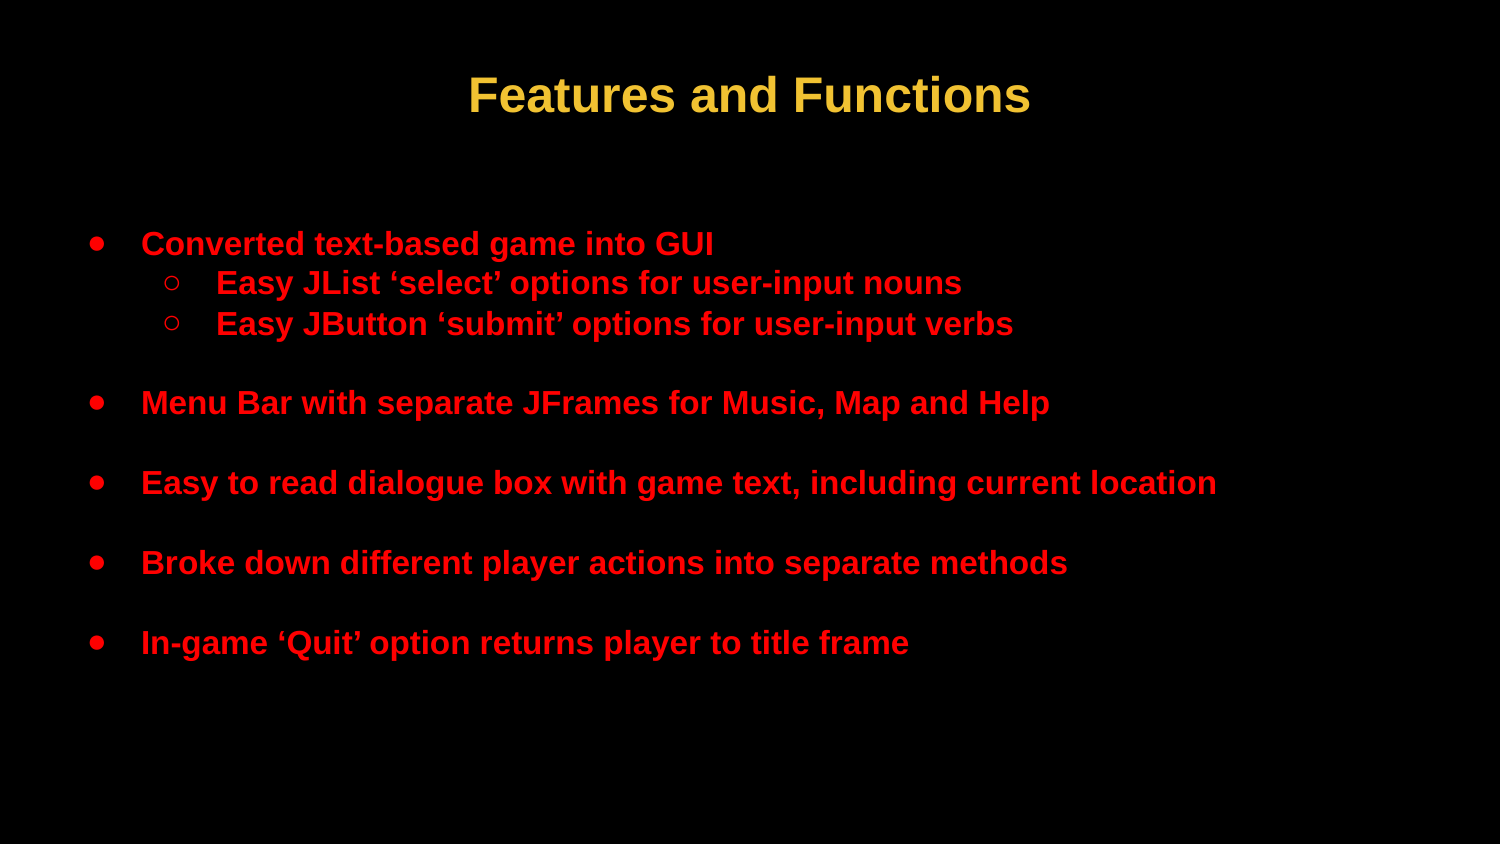

# Features and Functions

Converted text-based game into GUI
Easy JList ‘select’ options for user-input nouns
Easy JButton ‘submit’ options for user-input verbs

Menu Bar with separate JFrames for Music, Map and Help

Easy to read dialogue box with game text, including current location

Broke down different player actions into separate methods

In-game ‘Quit’ option returns player to title frame